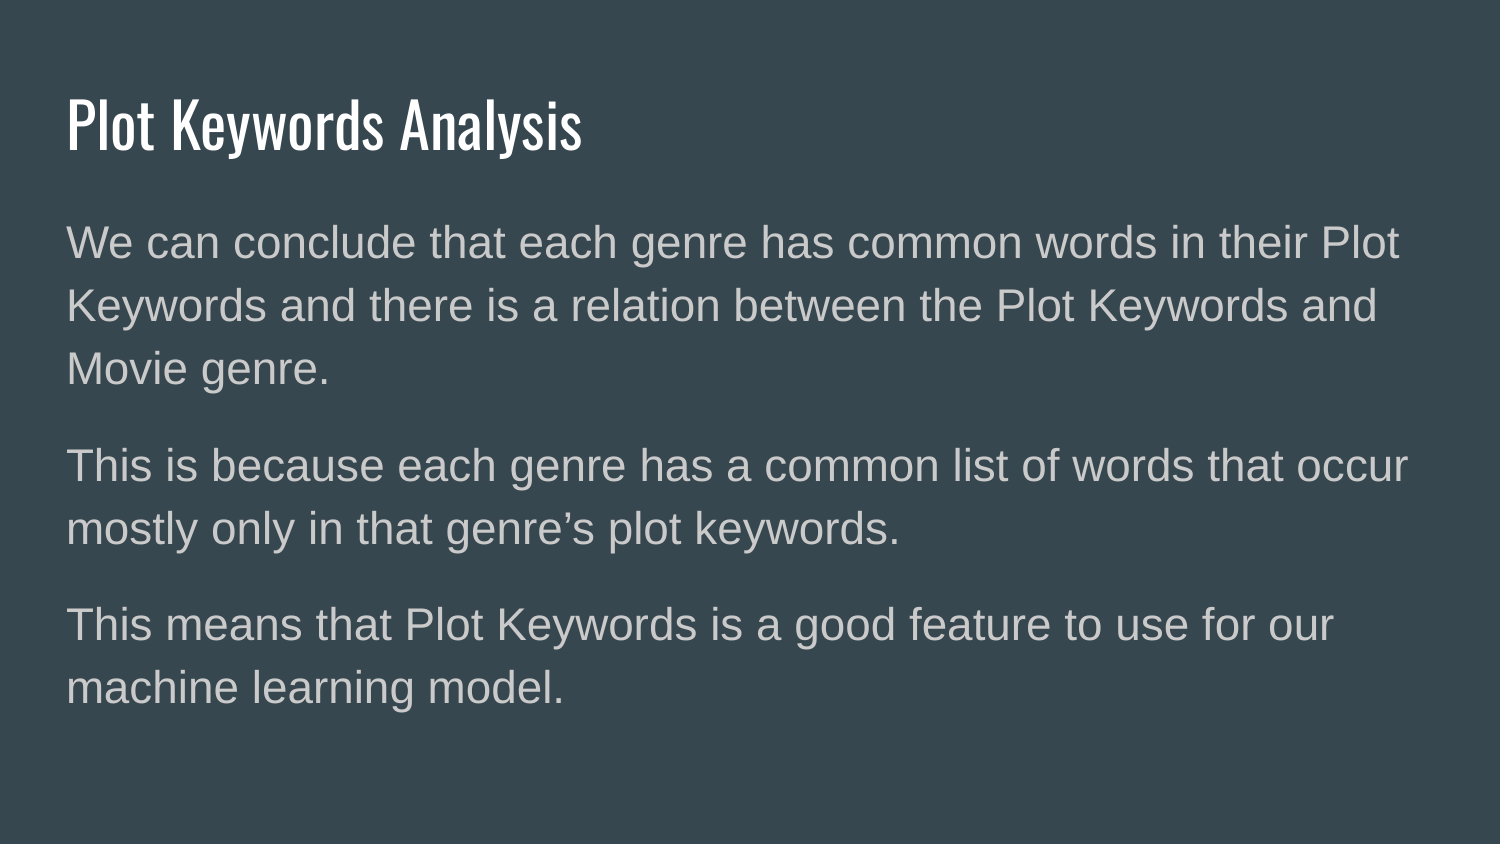

# Plot Keywords Analysis

We can conclude that each genre has common words in their Plot Keywords and there is a relation between the Plot Keywords and Movie genre.
This is because each genre has a common list of words that occur mostly only in that genre’s plot keywords.
This means that Plot Keywords is a good feature to use for our machine learning model.